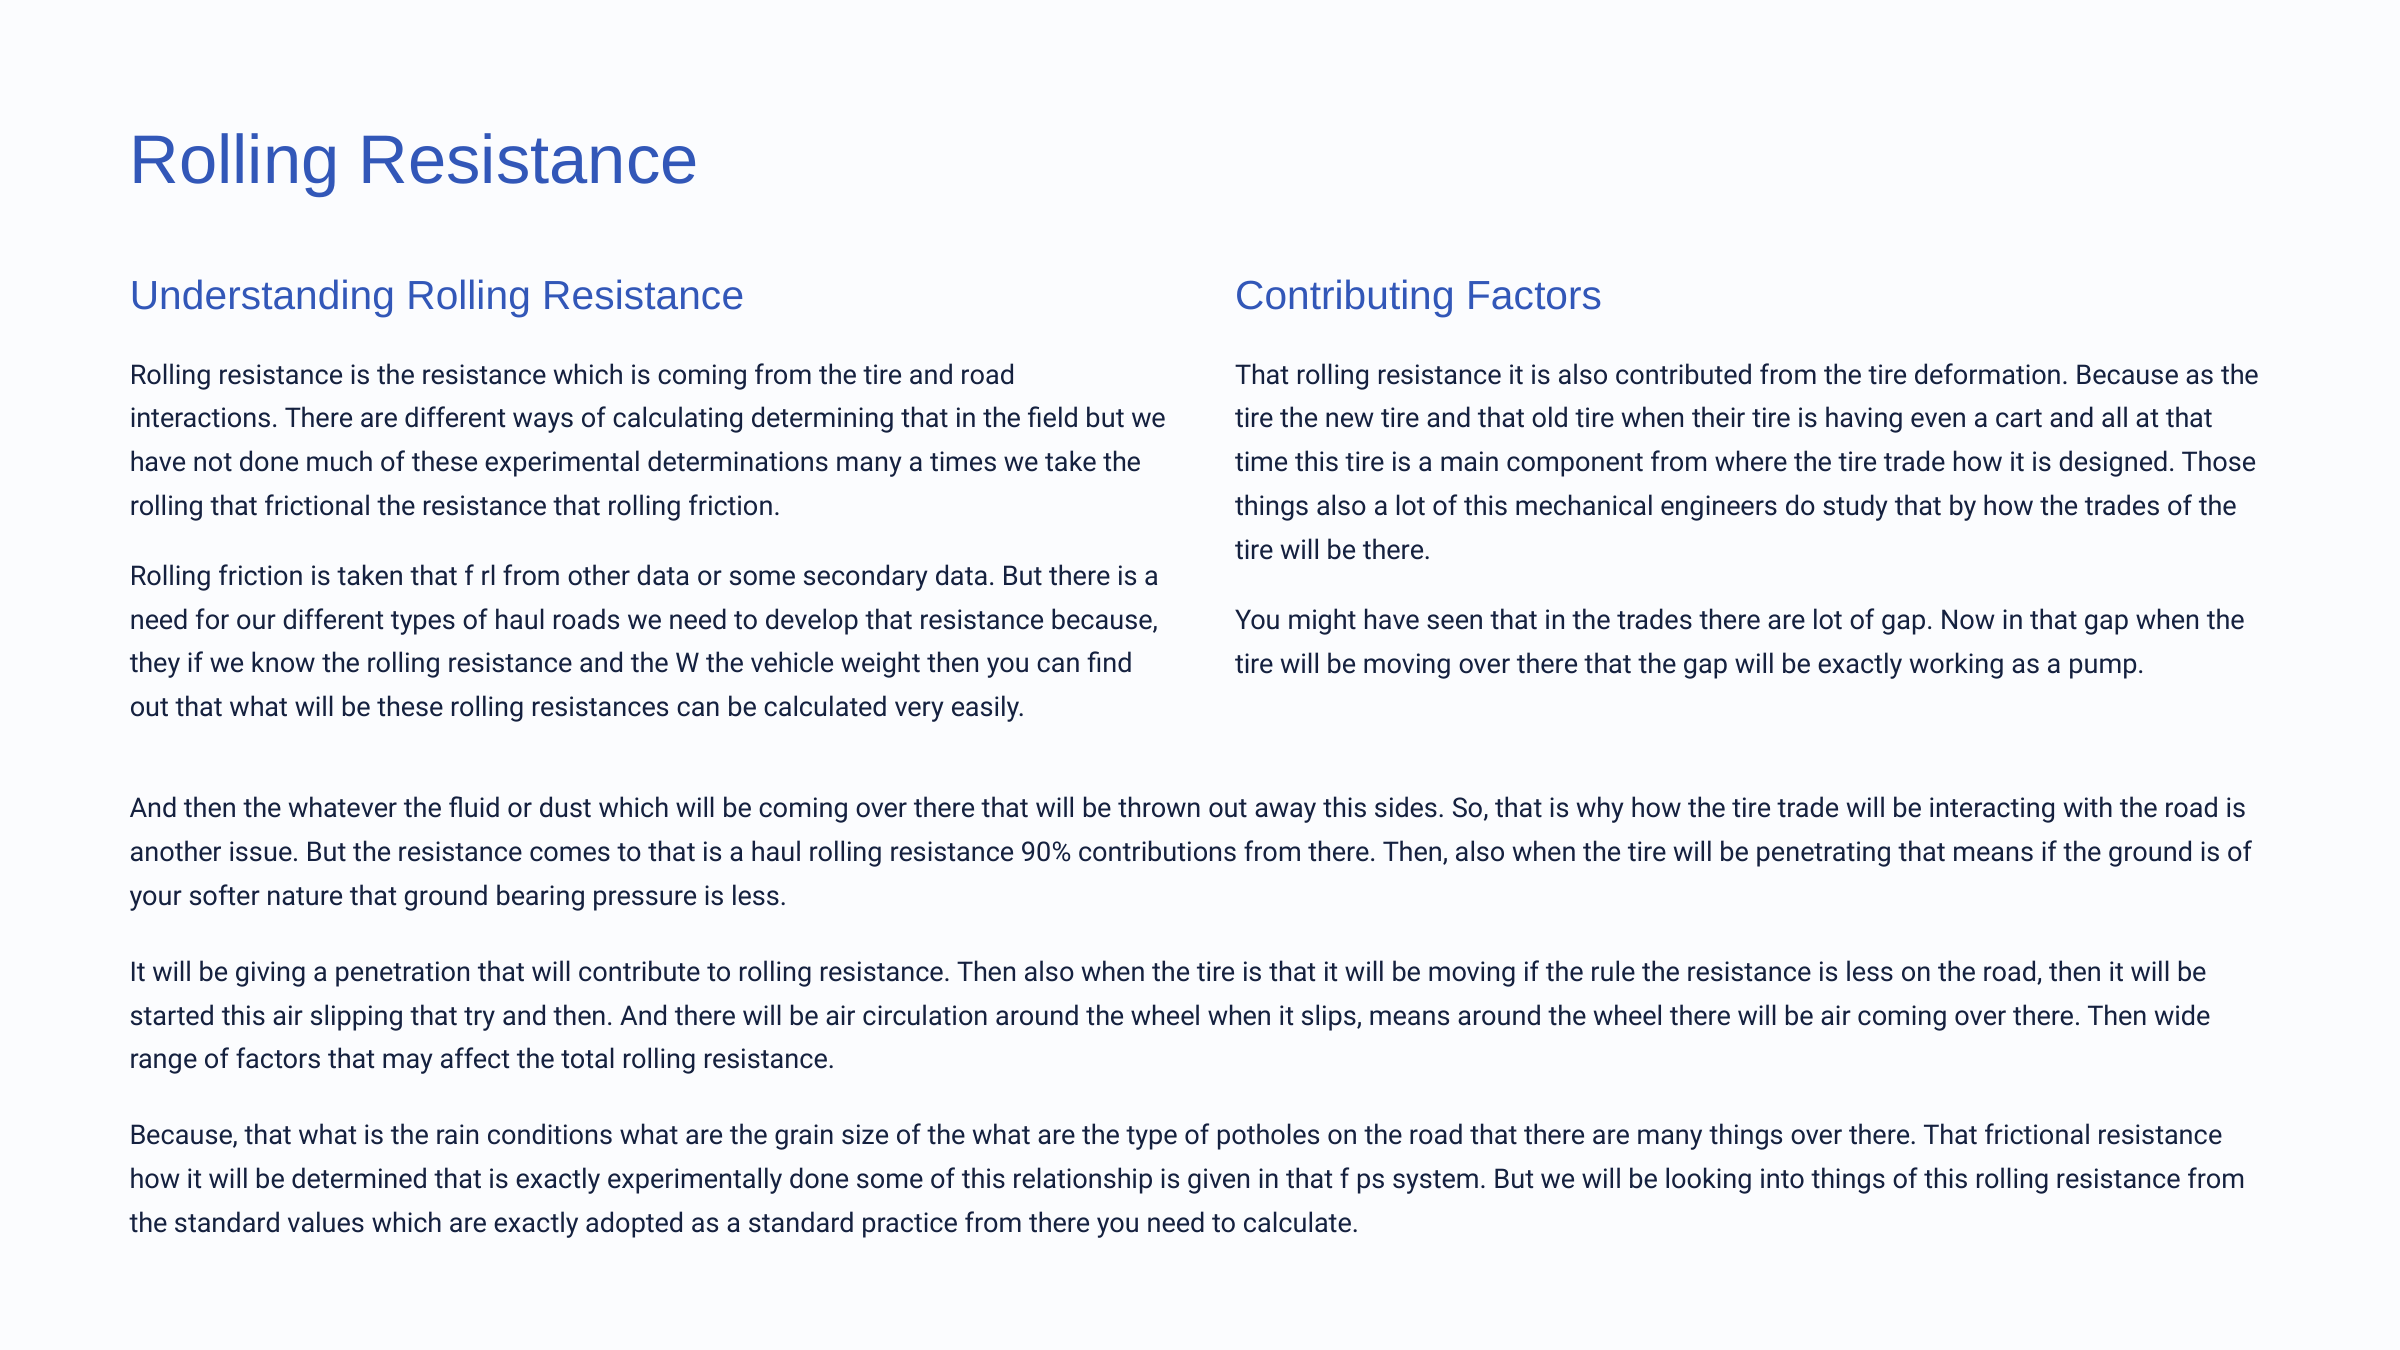

Rolling Resistance
Understanding Rolling Resistance
Contributing Factors
Rolling resistance is the resistance which is coming from the tire and road interactions. There are different ways of calculating determining that in the field but we have not done much of these experimental determinations many a times we take the rolling that frictional the resistance that rolling friction.
That rolling resistance it is also contributed from the tire deformation. Because as the tire the new tire and that old tire when their tire is having even a cart and all at that time this tire is a main component from where the tire trade how it is designed. Those things also a lot of this mechanical engineers do study that by how the trades of the tire will be there.
Rolling friction is taken that f rl from other data or some secondary data. But there is a need for our different types of haul roads we need to develop that resistance because, they if we know the rolling resistance and the W the vehicle weight then you can find out that what will be these rolling resistances can be calculated very easily.
You might have seen that in the trades there are lot of gap. Now in that gap when the tire will be moving over there that the gap will be exactly working as a pump.
And then the whatever the fluid or dust which will be coming over there that will be thrown out away this sides. So, that is why how the tire trade will be interacting with the road is another issue. But the resistance comes to that is a haul rolling resistance 90% contributions from there. Then, also when the tire will be penetrating that means if the ground is of your softer nature that ground bearing pressure is less.
It will be giving a penetration that will contribute to rolling resistance. Then also when the tire is that it will be moving if the rule the resistance is less on the road, then it will be started this air slipping that try and then. And there will be air circulation around the wheel when it slips, means around the wheel there will be air coming over there. Then wide range of factors that may affect the total rolling resistance.
Because, that what is the rain conditions what are the grain size of the what are the type of potholes on the road that there are many things over there. That frictional resistance how it will be determined that is exactly experimentally done some of this relationship is given in that f ps system. But we will be looking into things of this rolling resistance from the standard values which are exactly adopted as a standard practice from there you need to calculate.